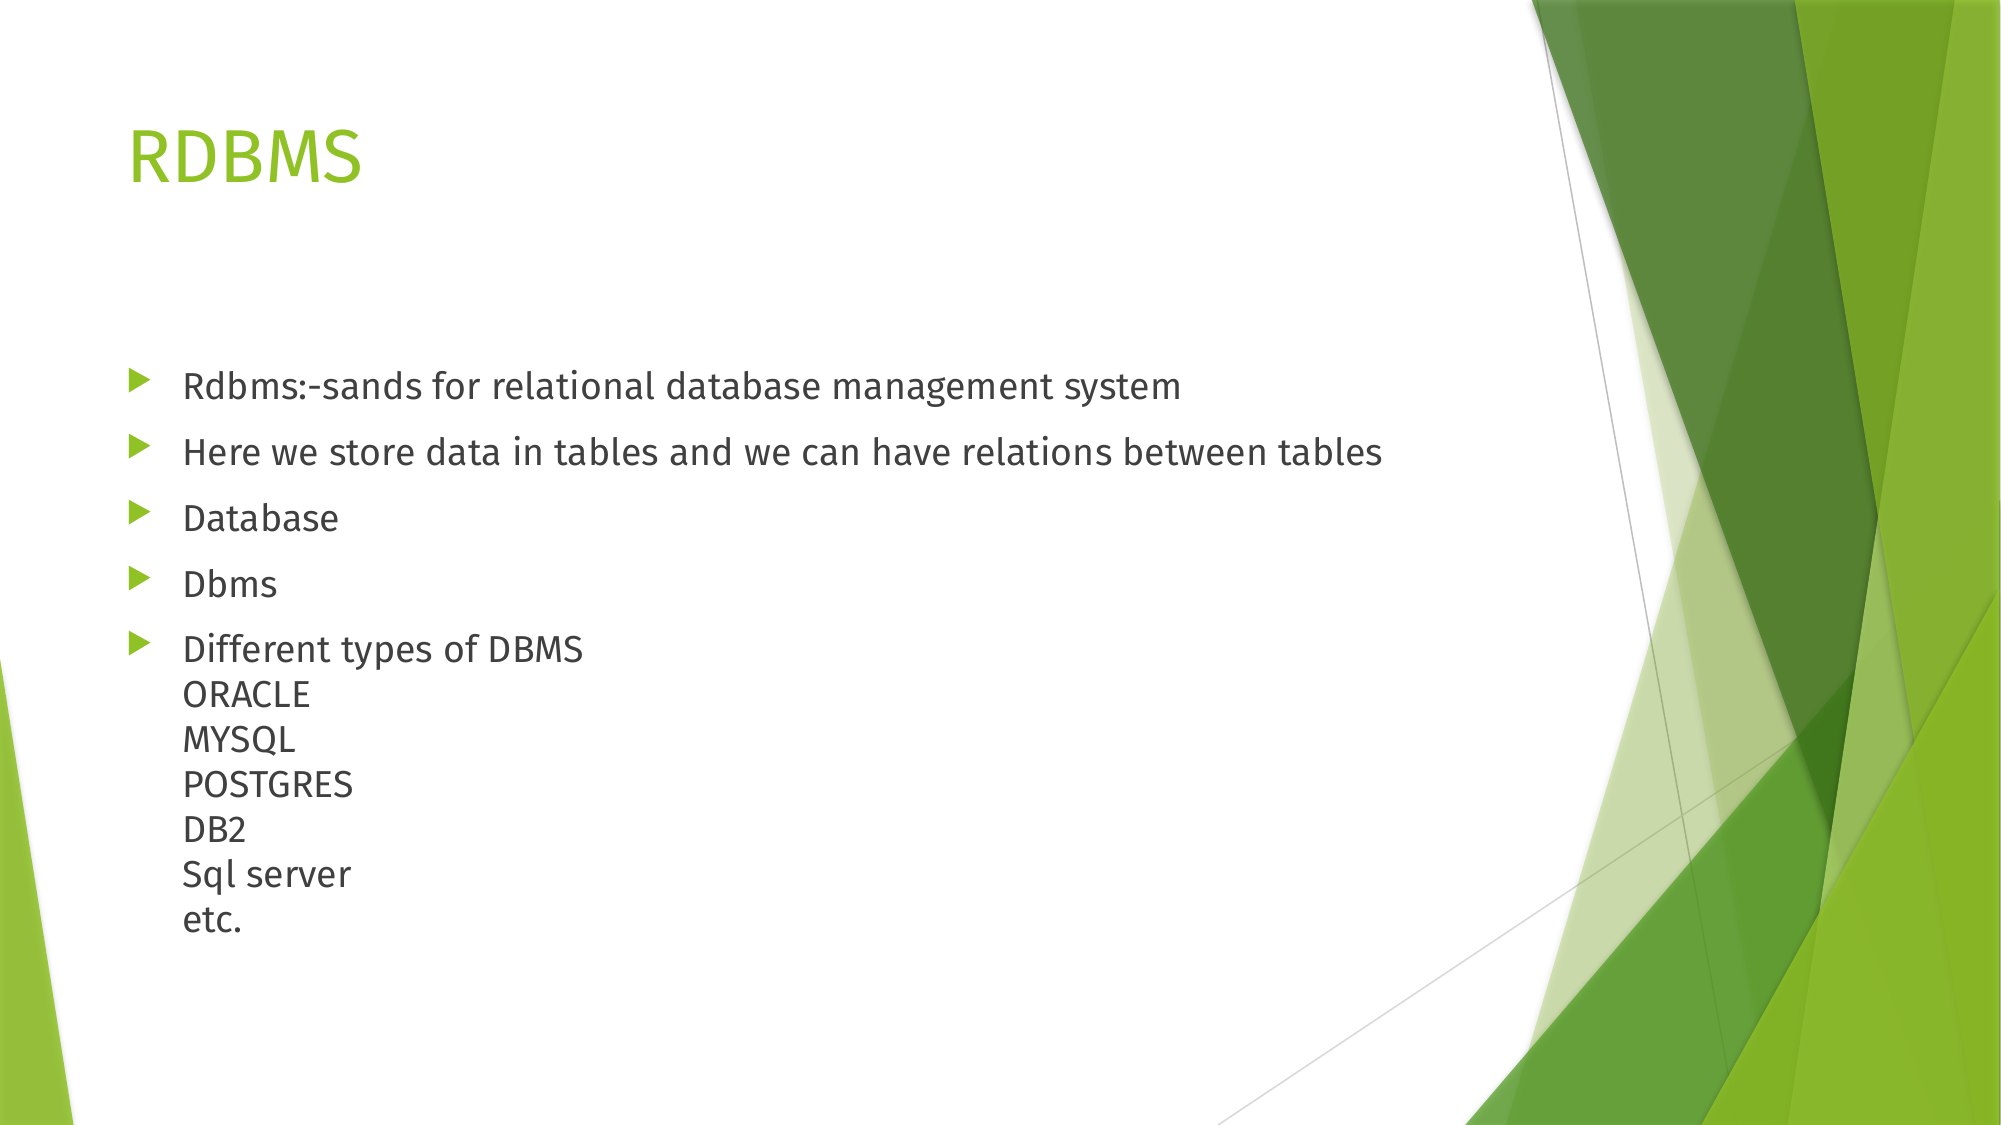

# RDBMS
Rdbms:-sands for relational database management system
Here we store data in tables and we can have relations between tables
Database
Dbms
Different types of DBMS
ORACLE
MYSQL
POSTGRES
DB2
Sql server
etc.